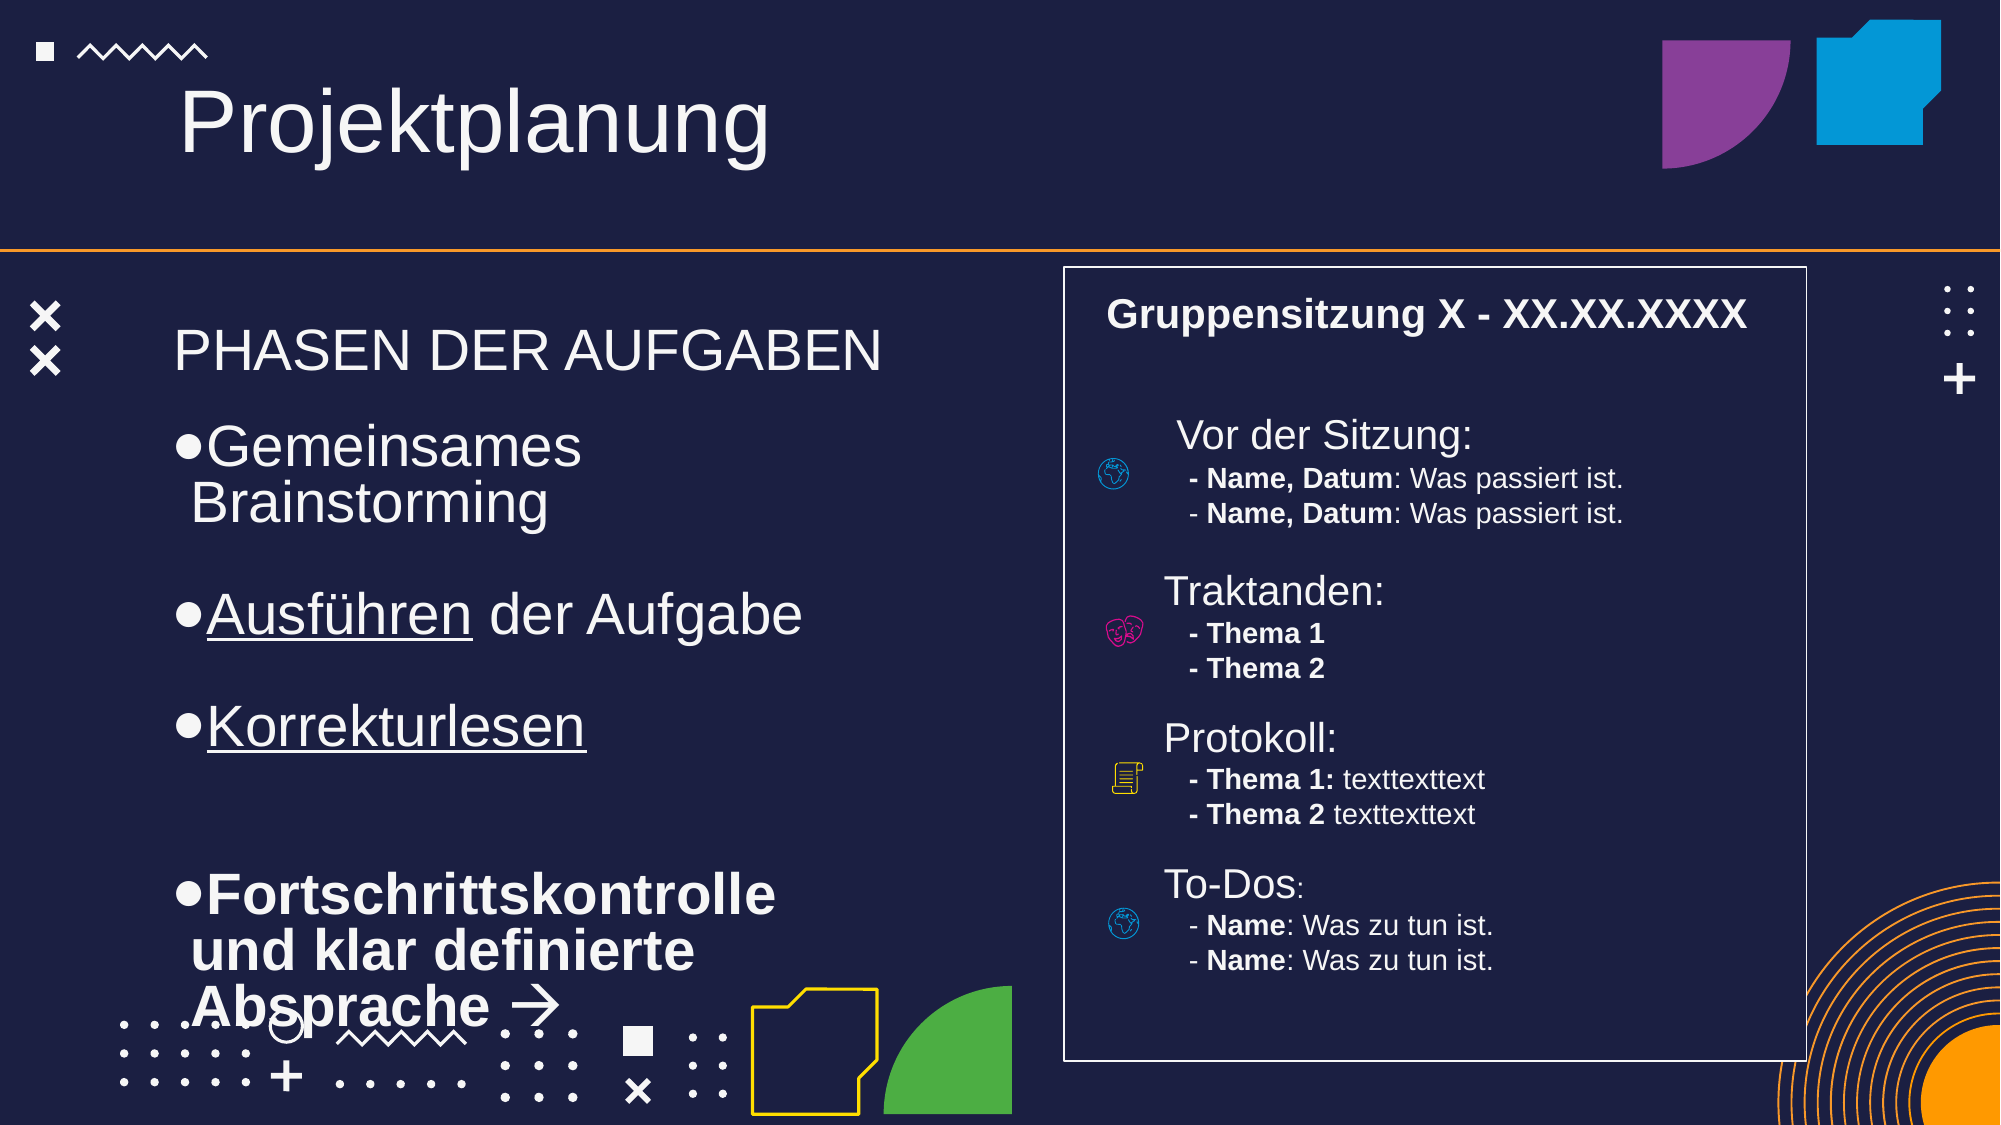

# Projektplanung
Gruppensitzung X - XX.XX.XXXX
     Vor der Sitzung:
          - Name, Datum: Was passiert ist.
          - Name, Datum: Was passiert ist.

     Traktanden:
          - Thema 1
          - Thema 2

     Protokoll:
          - Thema 1: texttexttext
          - Thema 2 texttexttext
     To-Dos:
          - Name: Was zu tun ist.
          - Name: Was zu tun ist.

PHASEN DER AUFGABEN
Gemeinsames Brainstorming

Ausführen der Aufgabe

Korrekturlesen

Fortschrittskontrolle und klar definierte Absprache 🡪